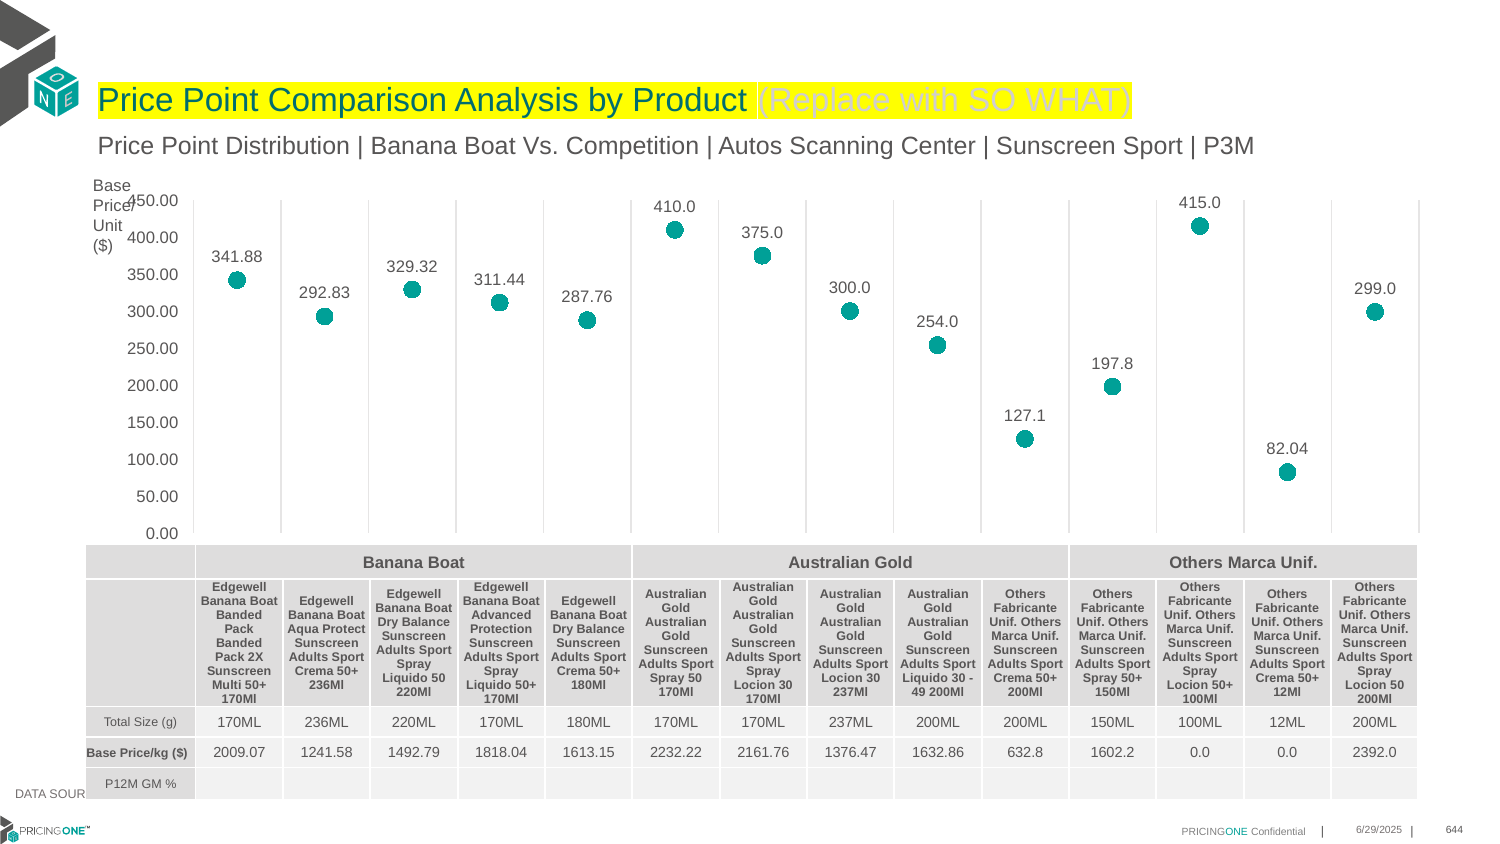

# Price Point Comparison Analysis by Product (Replace with SO WHAT)
Price Point Distribution | Banana Boat Vs. Competition | Autos Scanning Center | Sunscreen Sport | P3M
Base Price/Unit ($)

### Chart

| Category | Base Price/Unit |
|---|---|
| Edgewell Banana Boat Banded Pack Banded Pack 2X Sunscreen Multi 50+ 170Ml | 341.88 |
| Edgewell Banana Boat Aqua Protect Sunscreen Adults Sport Crema 50+ 236Ml | 292.83 |
| Edgewell Banana Boat Dry Balance Sunscreen Adults Sport Spray Liquido 50 220Ml | 329.32 |
| Edgewell Banana Boat Advanced Protection Sunscreen Adults Sport Spray Liquido 50+ 170Ml | 311.44 |
| Edgewell Banana Boat Dry Balance Sunscreen Adults Sport Crema 50+ 180Ml | 287.76 |
| Australian Gold Australian Gold Sunscreen Adults Sport Spray 50 170Ml | 410.0 |
| Australian Gold Australian Gold Sunscreen Adults Sport Spray Locion 30 170Ml | 375.0 |
| Australian Gold Australian Gold Sunscreen Adults Sport Locion 30 237Ml | 300.0 |
| Australian Gold Australian Gold Sunscreen Adults Sport Liquido 30 - 49 200Ml | 254.0 |
| Others Fabricante Unif. Others Marca Unif. Sunscreen Adults Sport Crema 50+ 200Ml | 127.1 |
| Others Fabricante Unif. Others Marca Unif. Sunscreen Adults Sport Spray 50+ 150Ml | 197.8 |
| Others Fabricante Unif. Others Marca Unif. Sunscreen Adults Sport Spray Locion 50+ 100Ml | 415.0 |
| Others Fabricante Unif. Others Marca Unif. Sunscreen Adults Sport Crema 50+ 12Ml | 82.04 |
| Others Fabricante Unif. Others Marca Unif. Sunscreen Adults Sport Spray Locion 50 200Ml | 299.0 |
|  | Banana Boat | Banana Boat | Banana Boat | Banana Boat | Banana Boat | Australian Gold | Australian Gold | Australian Gold | Australian Gold | Others Marca Unif. | Others Marca Unif. | Others Marca Unif. | Others Marca Unif. | Others Marca Unif. |
| --- | --- | --- | --- | --- | --- | --- | --- | --- | --- | --- | --- | --- | --- | --- |
|  | Edgewell Banana Boat Banded Pack Banded Pack 2X Sunscreen Multi 50+ 170Ml | Edgewell Banana Boat Aqua Protect Sunscreen Adults Sport Crema 50+ 236Ml | Edgewell Banana Boat Dry Balance Sunscreen Adults Sport Spray Liquido 50 220Ml | Edgewell Banana Boat Advanced Protection Sunscreen Adults Sport Spray Liquido 50+ 170Ml | Edgewell Banana Boat Dry Balance Sunscreen Adults Sport Crema 50+ 180Ml | Australian Gold Australian Gold Sunscreen Adults Sport Spray 50 170Ml | Australian Gold Australian Gold Sunscreen Adults Sport Spray Locion 30 170Ml | Australian Gold Australian Gold Sunscreen Adults Sport Locion 30 237Ml | Australian Gold Australian Gold Sunscreen Adults Sport Liquido 30 - 49 200Ml | Others Fabricante Unif. Others Marca Unif. Sunscreen Adults Sport Crema 50+ 200Ml | Others Fabricante Unif. Others Marca Unif. Sunscreen Adults Sport Spray 50+ 150Ml | Others Fabricante Unif. Others Marca Unif. Sunscreen Adults Sport Spray Locion 50+ 100Ml | Others Fabricante Unif. Others Marca Unif. Sunscreen Adults Sport Crema 50+ 12Ml | Others Fabricante Unif. Others Marca Unif. Sunscreen Adults Sport Spray Locion 50 200Ml |
| Total Size (g) | 170ML | 236ML | 220ML | 170ML | 180ML | 170ML | 170ML | 237ML | 200ML | 200ML | 150ML | 100ML | 12ML | 200ML |
| Base Price/kg ($) | 2009.07 | 1241.58 | 1492.79 | 1818.04 | 1613.15 | 2232.22 | 2161.76 | 1376.47 | 1632.86 | 632.8 | 1602.2 | 0.0 | 0.0 | 2392.0 |
| P12M GM % |  |  |  |  |  |  |  |  |  |  |  |  |  |  |
DATA SOURCE: Trade Panel/Retailer Data | April  2025

6/29/2025
644